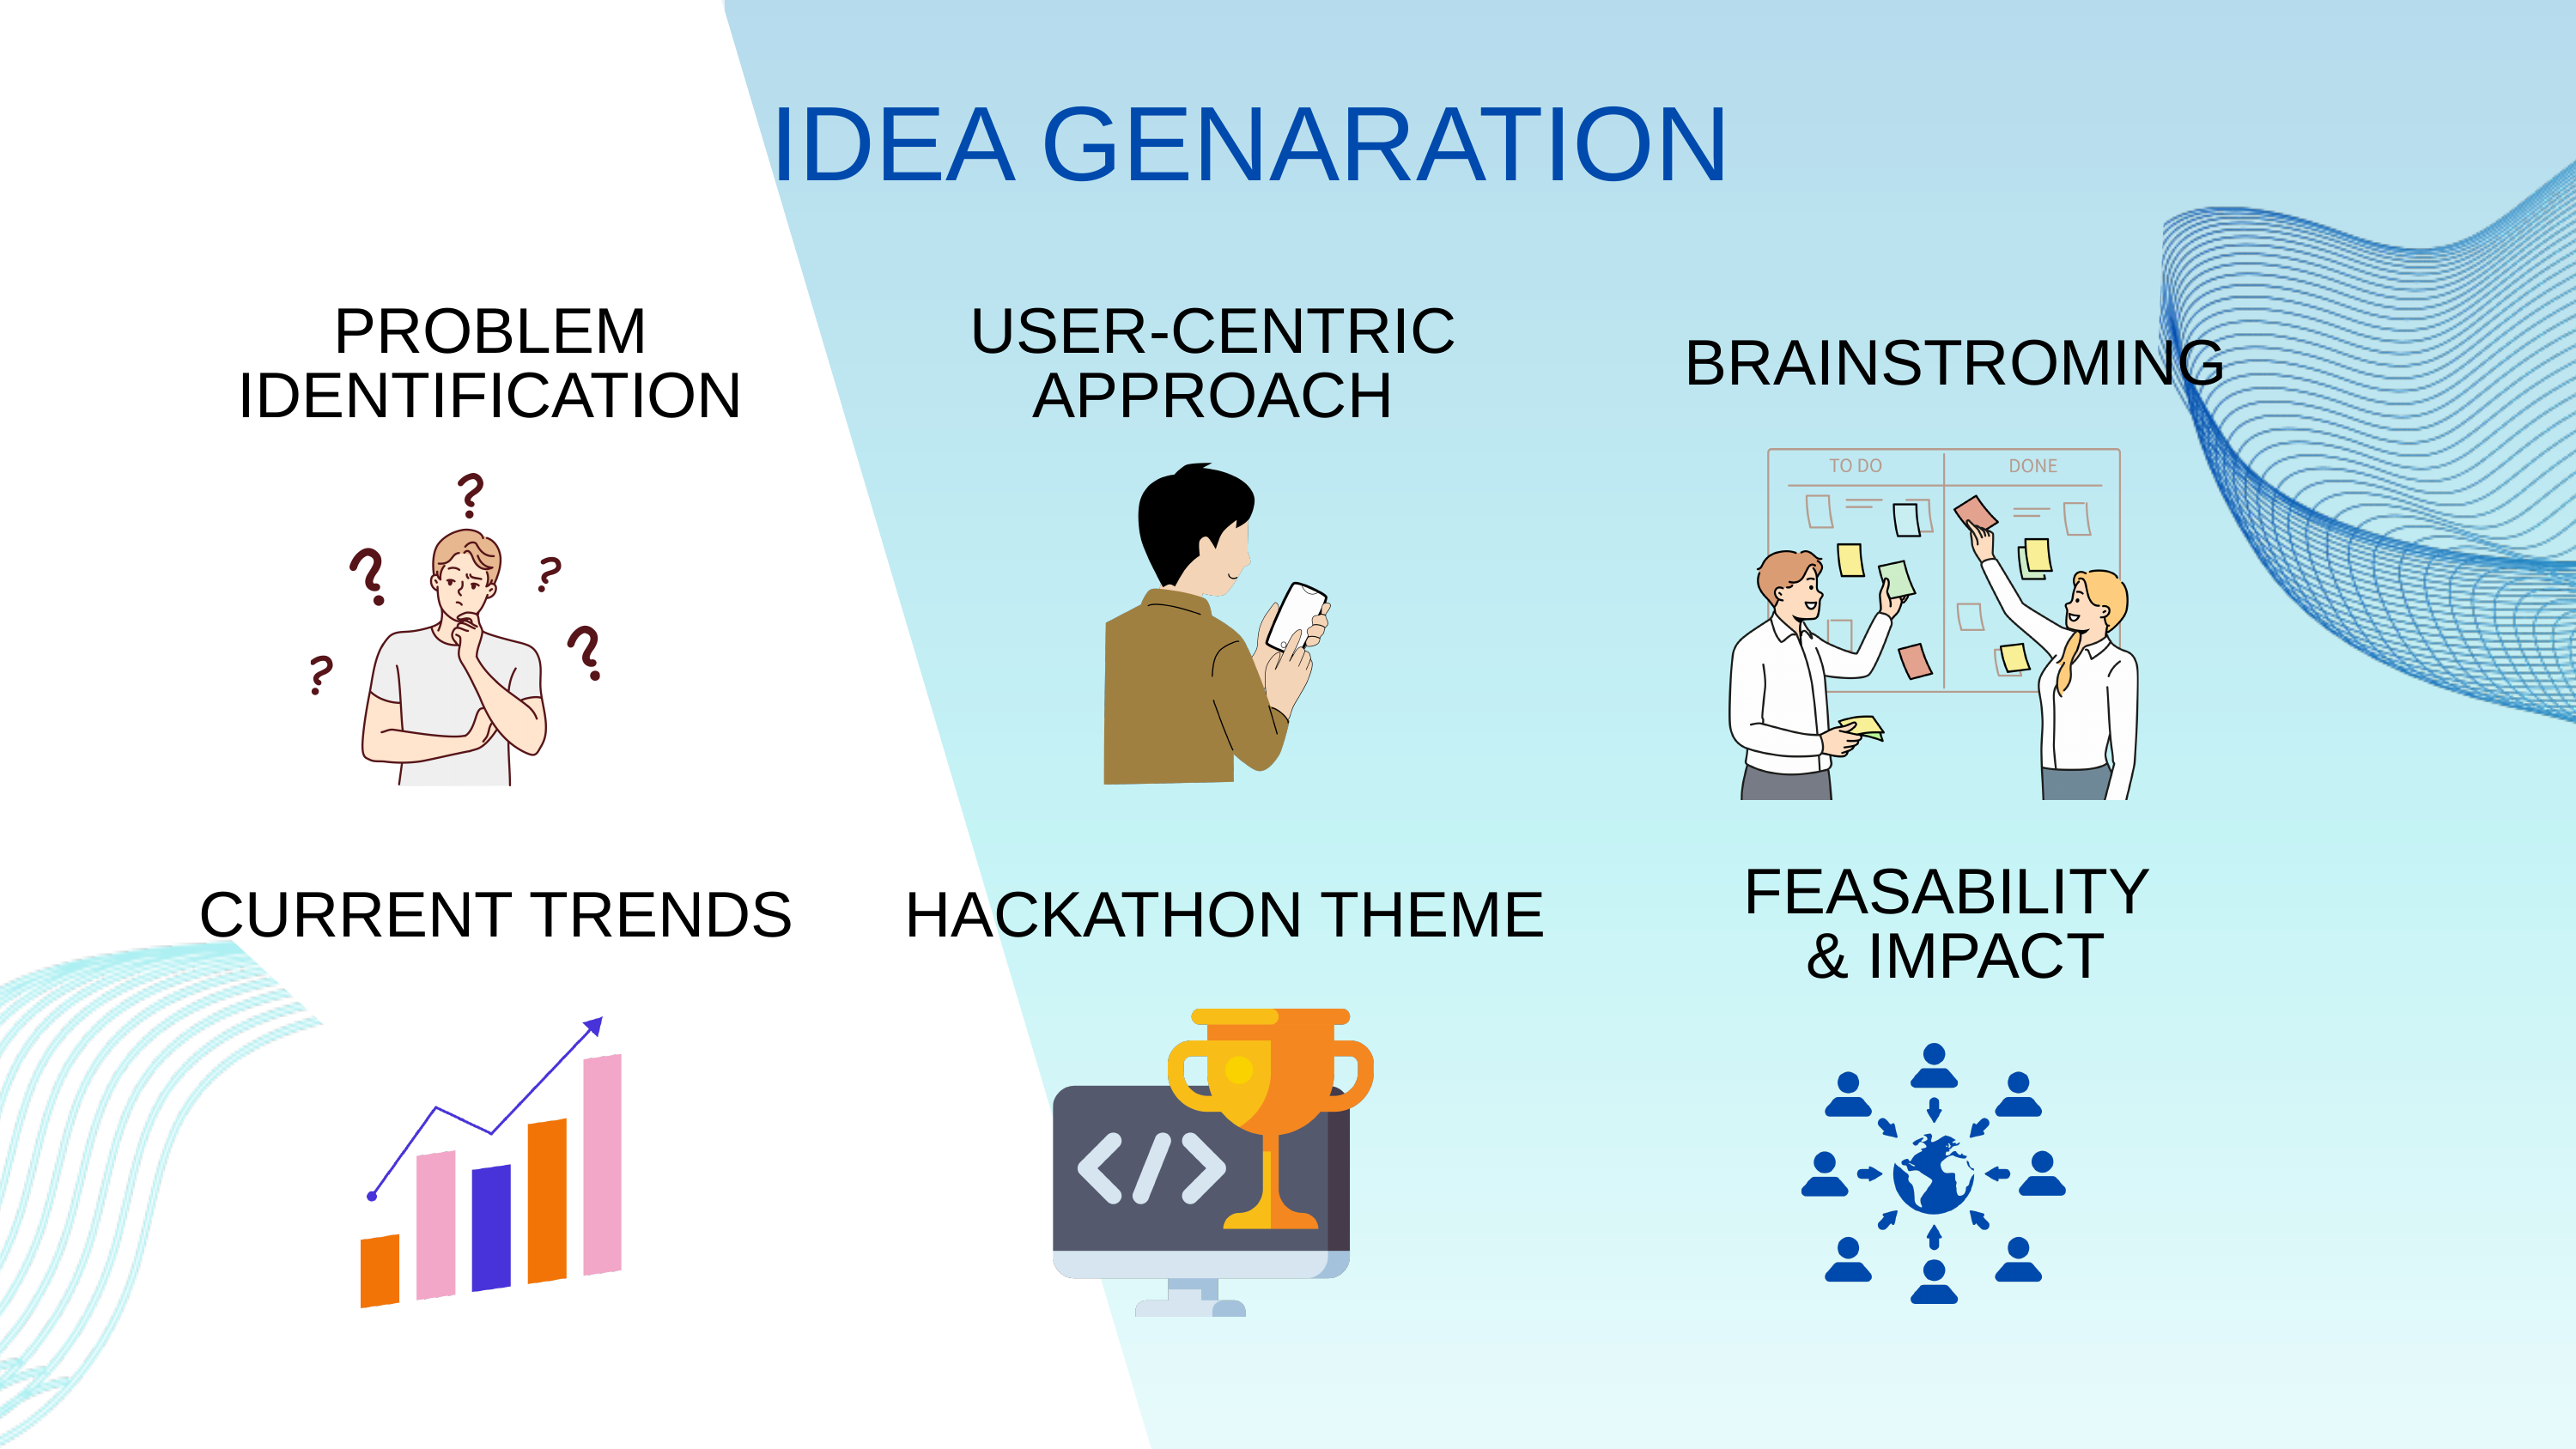

IDEA GENARATION
PROBLEM IDENTIFICATION
USER-CENTRIC
APPROACH
BRAINSTROMING

FEASABILITY
& IMPACT
CURRENT TRENDS
HACKATHON THEME